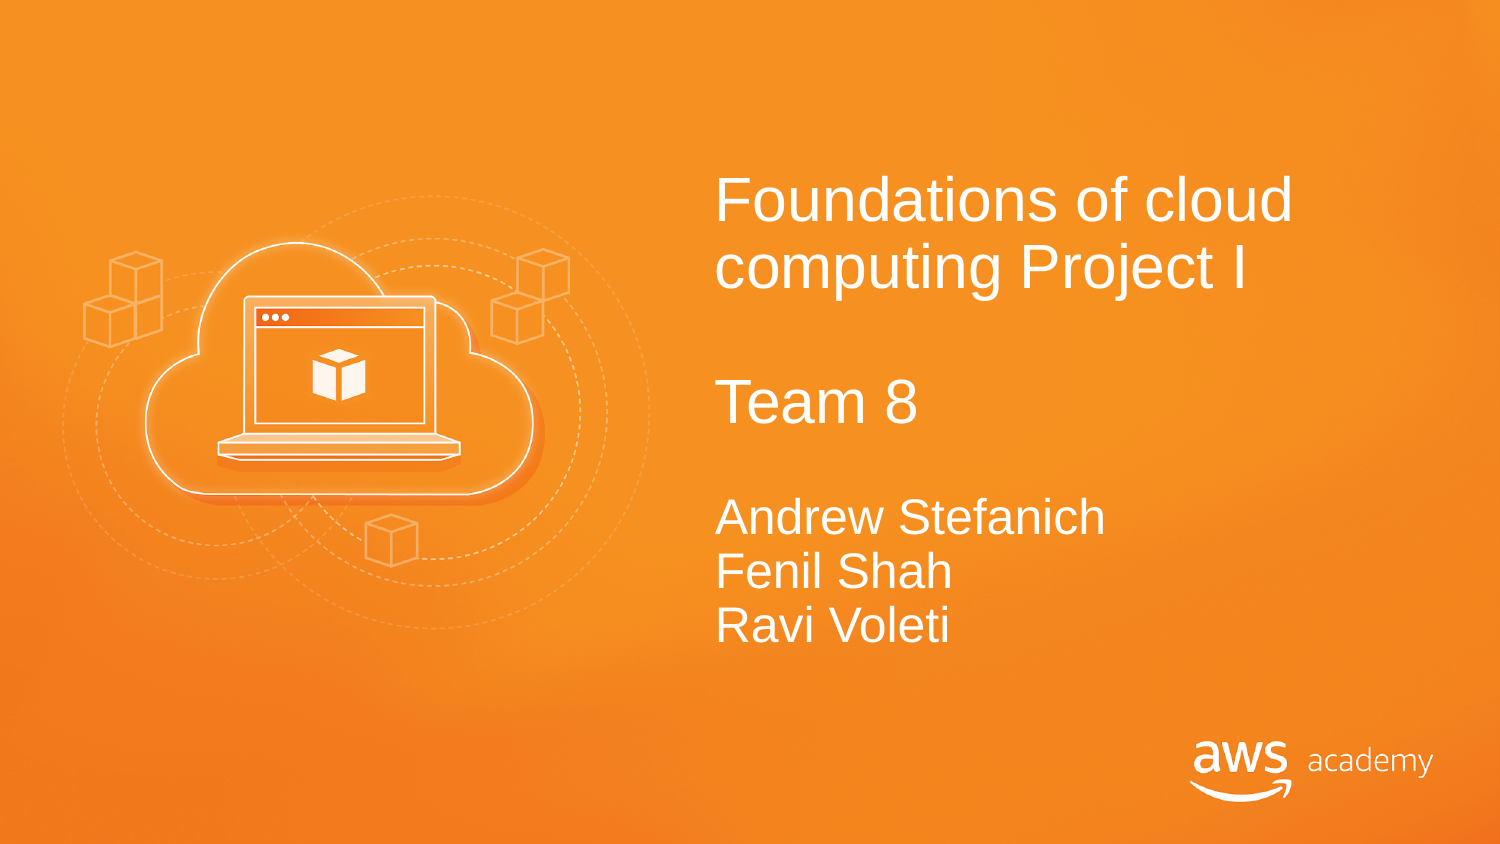

# Foundations of cloud computing Project I

Team 8

Andrew Stefanich
Fenil Shah
Ravi Voleti